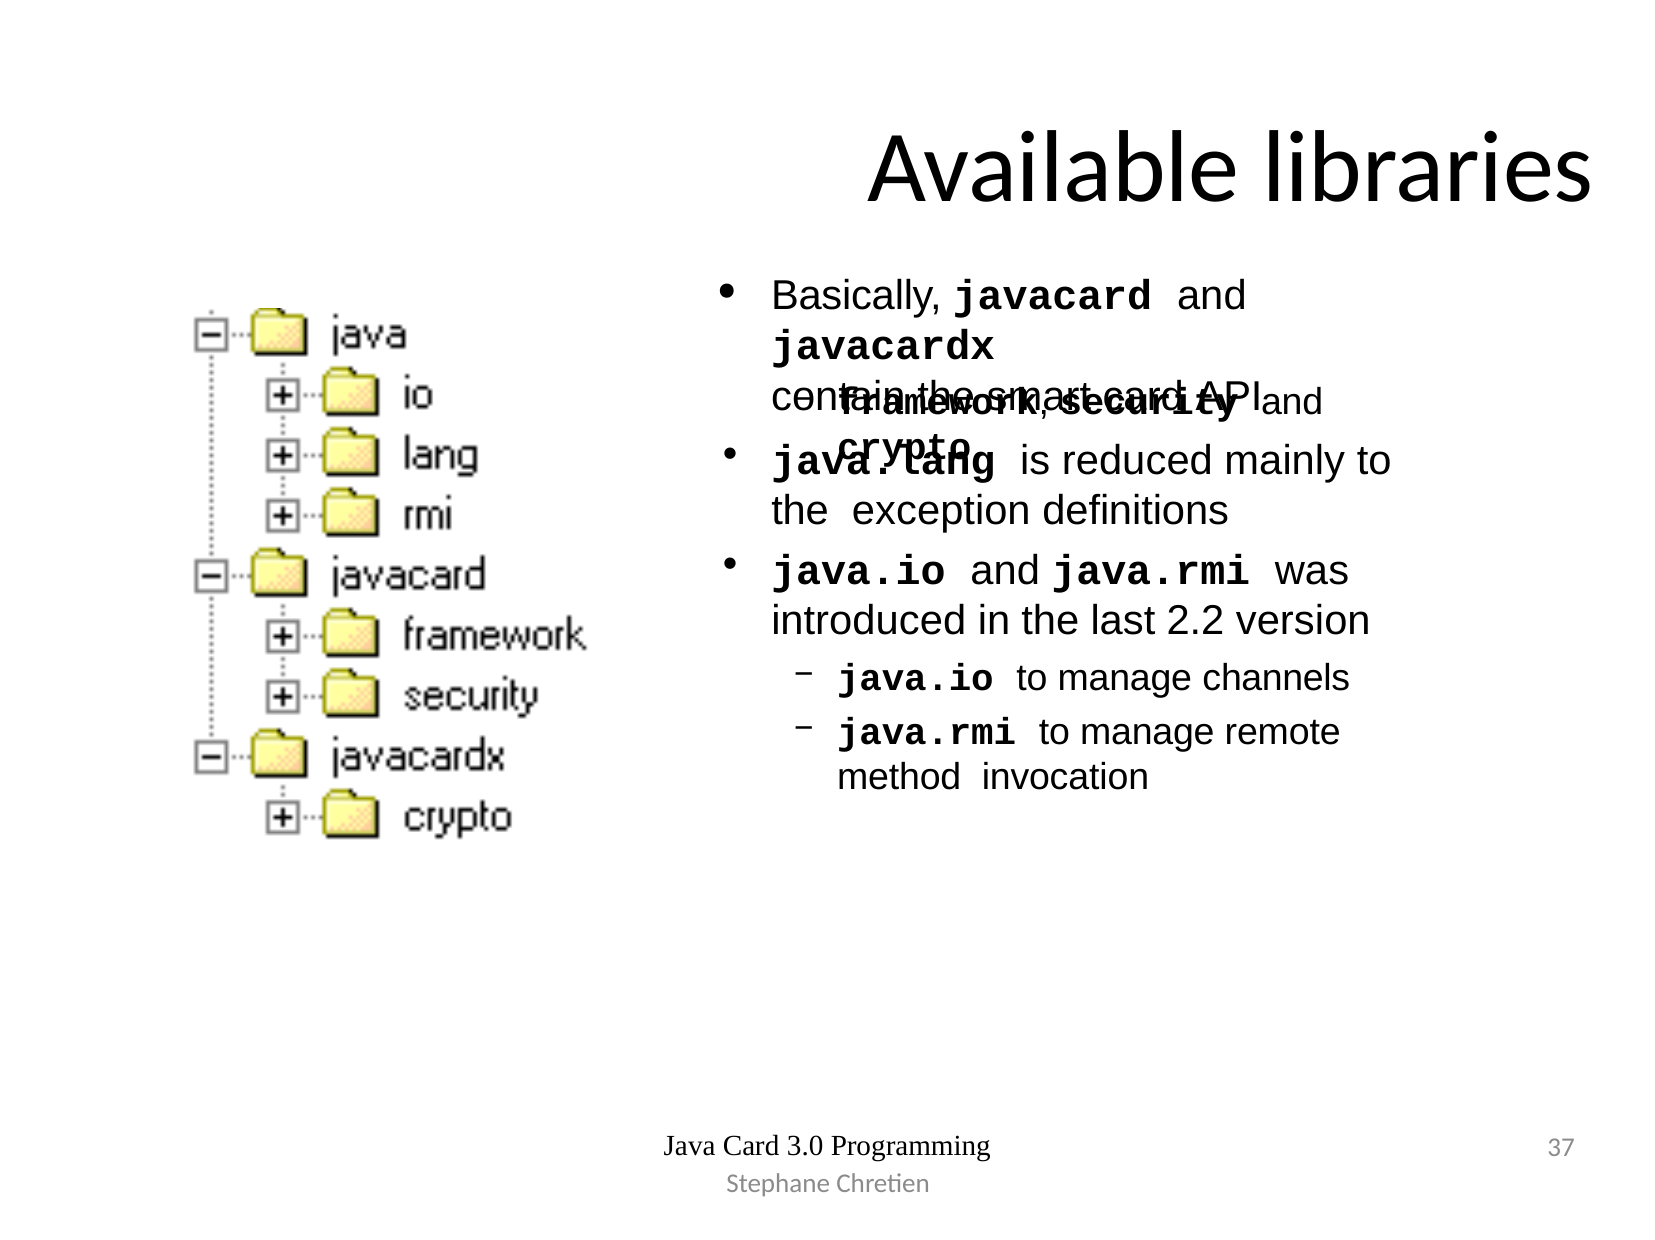

# Available libraries
Basically, javacard and javacardx
contain the smart card API

–
framework, security and crypto
•
java.lang is reduced mainly to the  exception definitions
java.io and java.rmi was  introduced in the last 2.2 version
•
–
–
java.io to manage channels
java.rmi to manage remote method  invocation
Java Card 3.0 Programming
37
Stephane Chretien